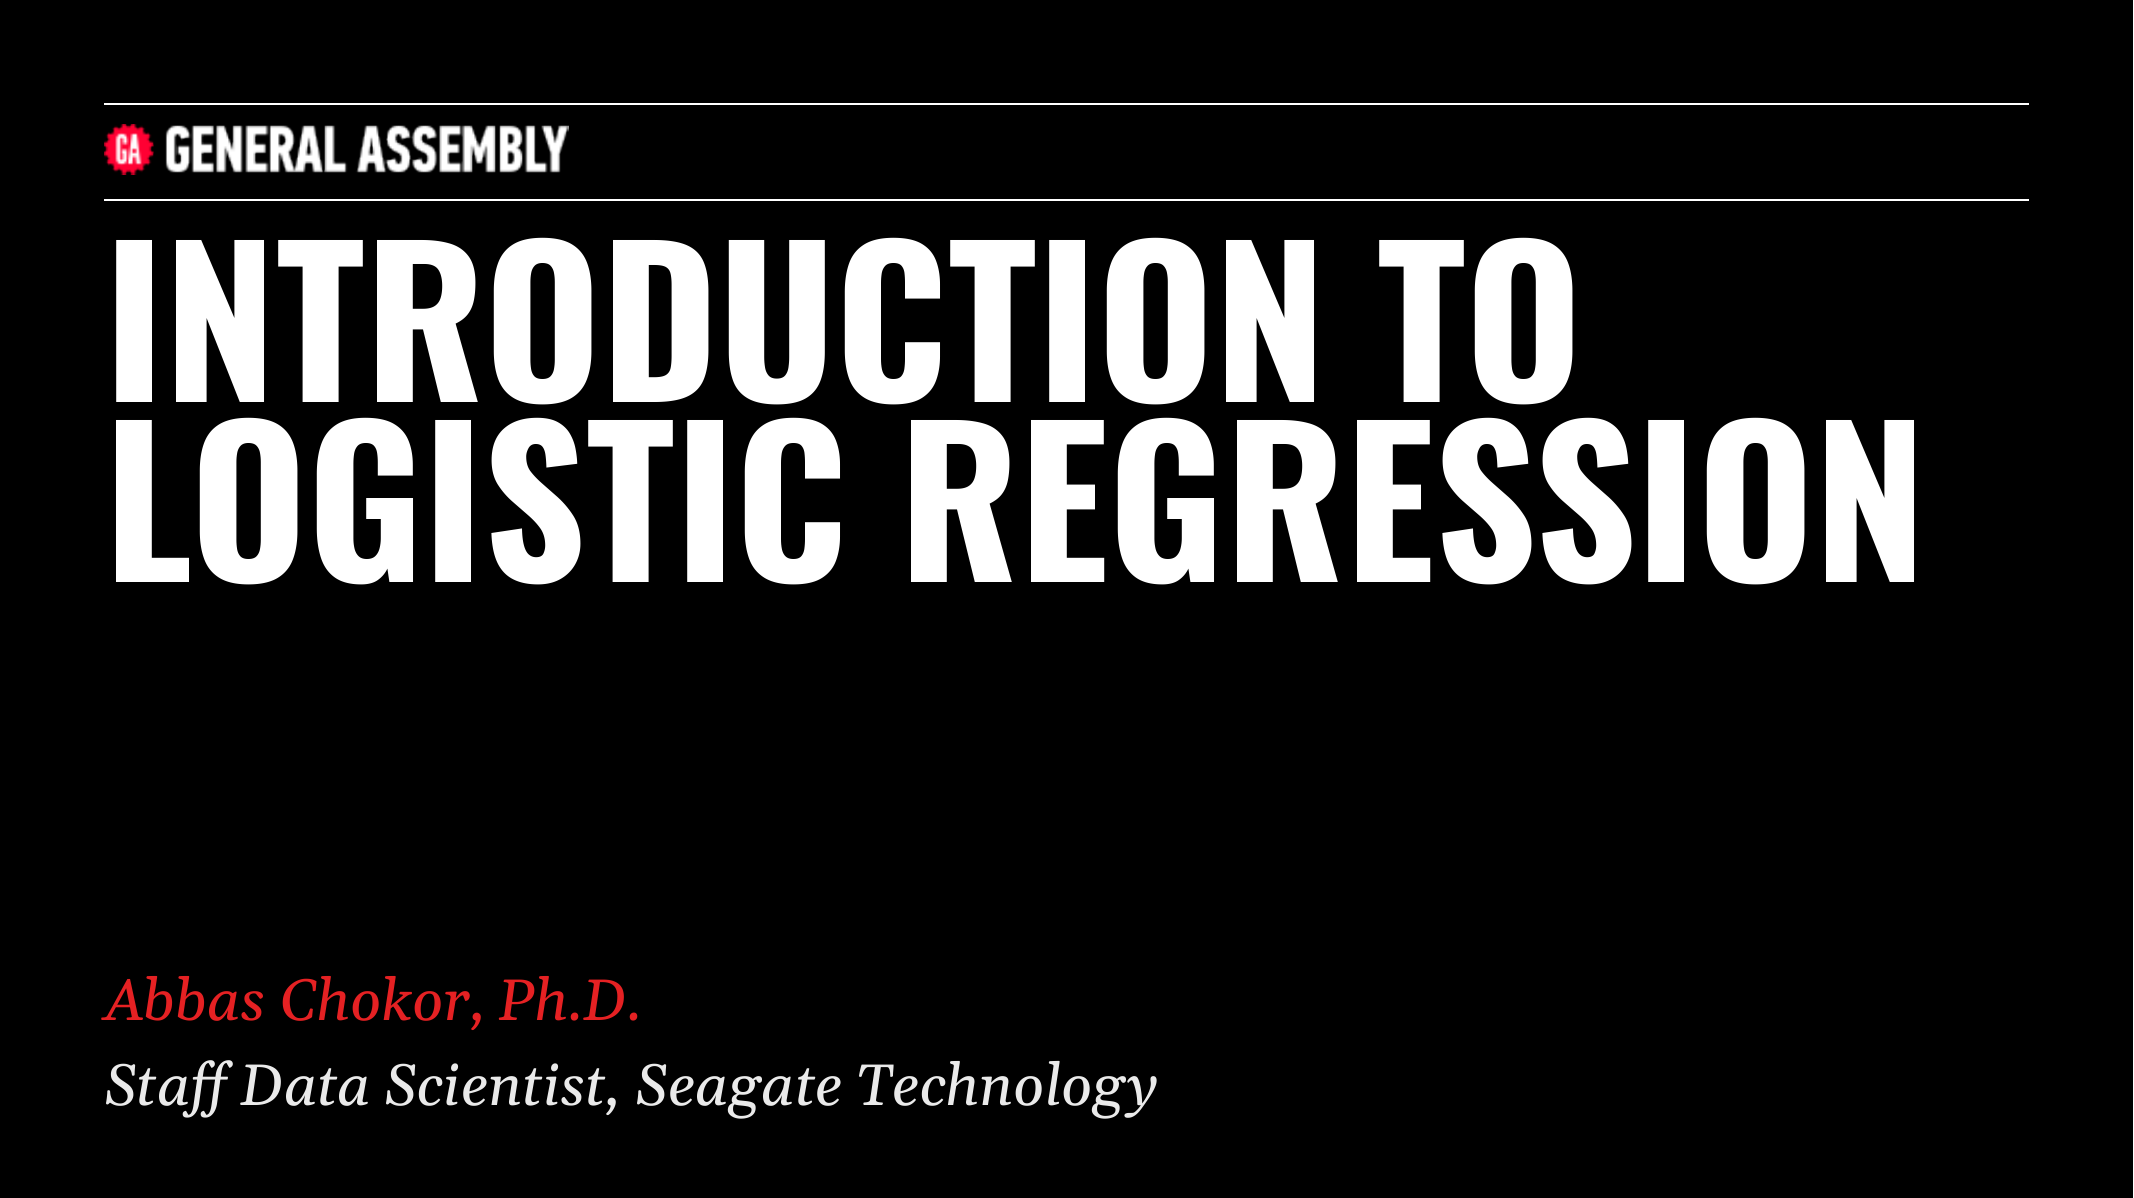

INTRODUCTION TO LOGISTIC REGRESSION
Abbas Chokor, Ph.D.
Staff Data Scientist, Seagate Technology